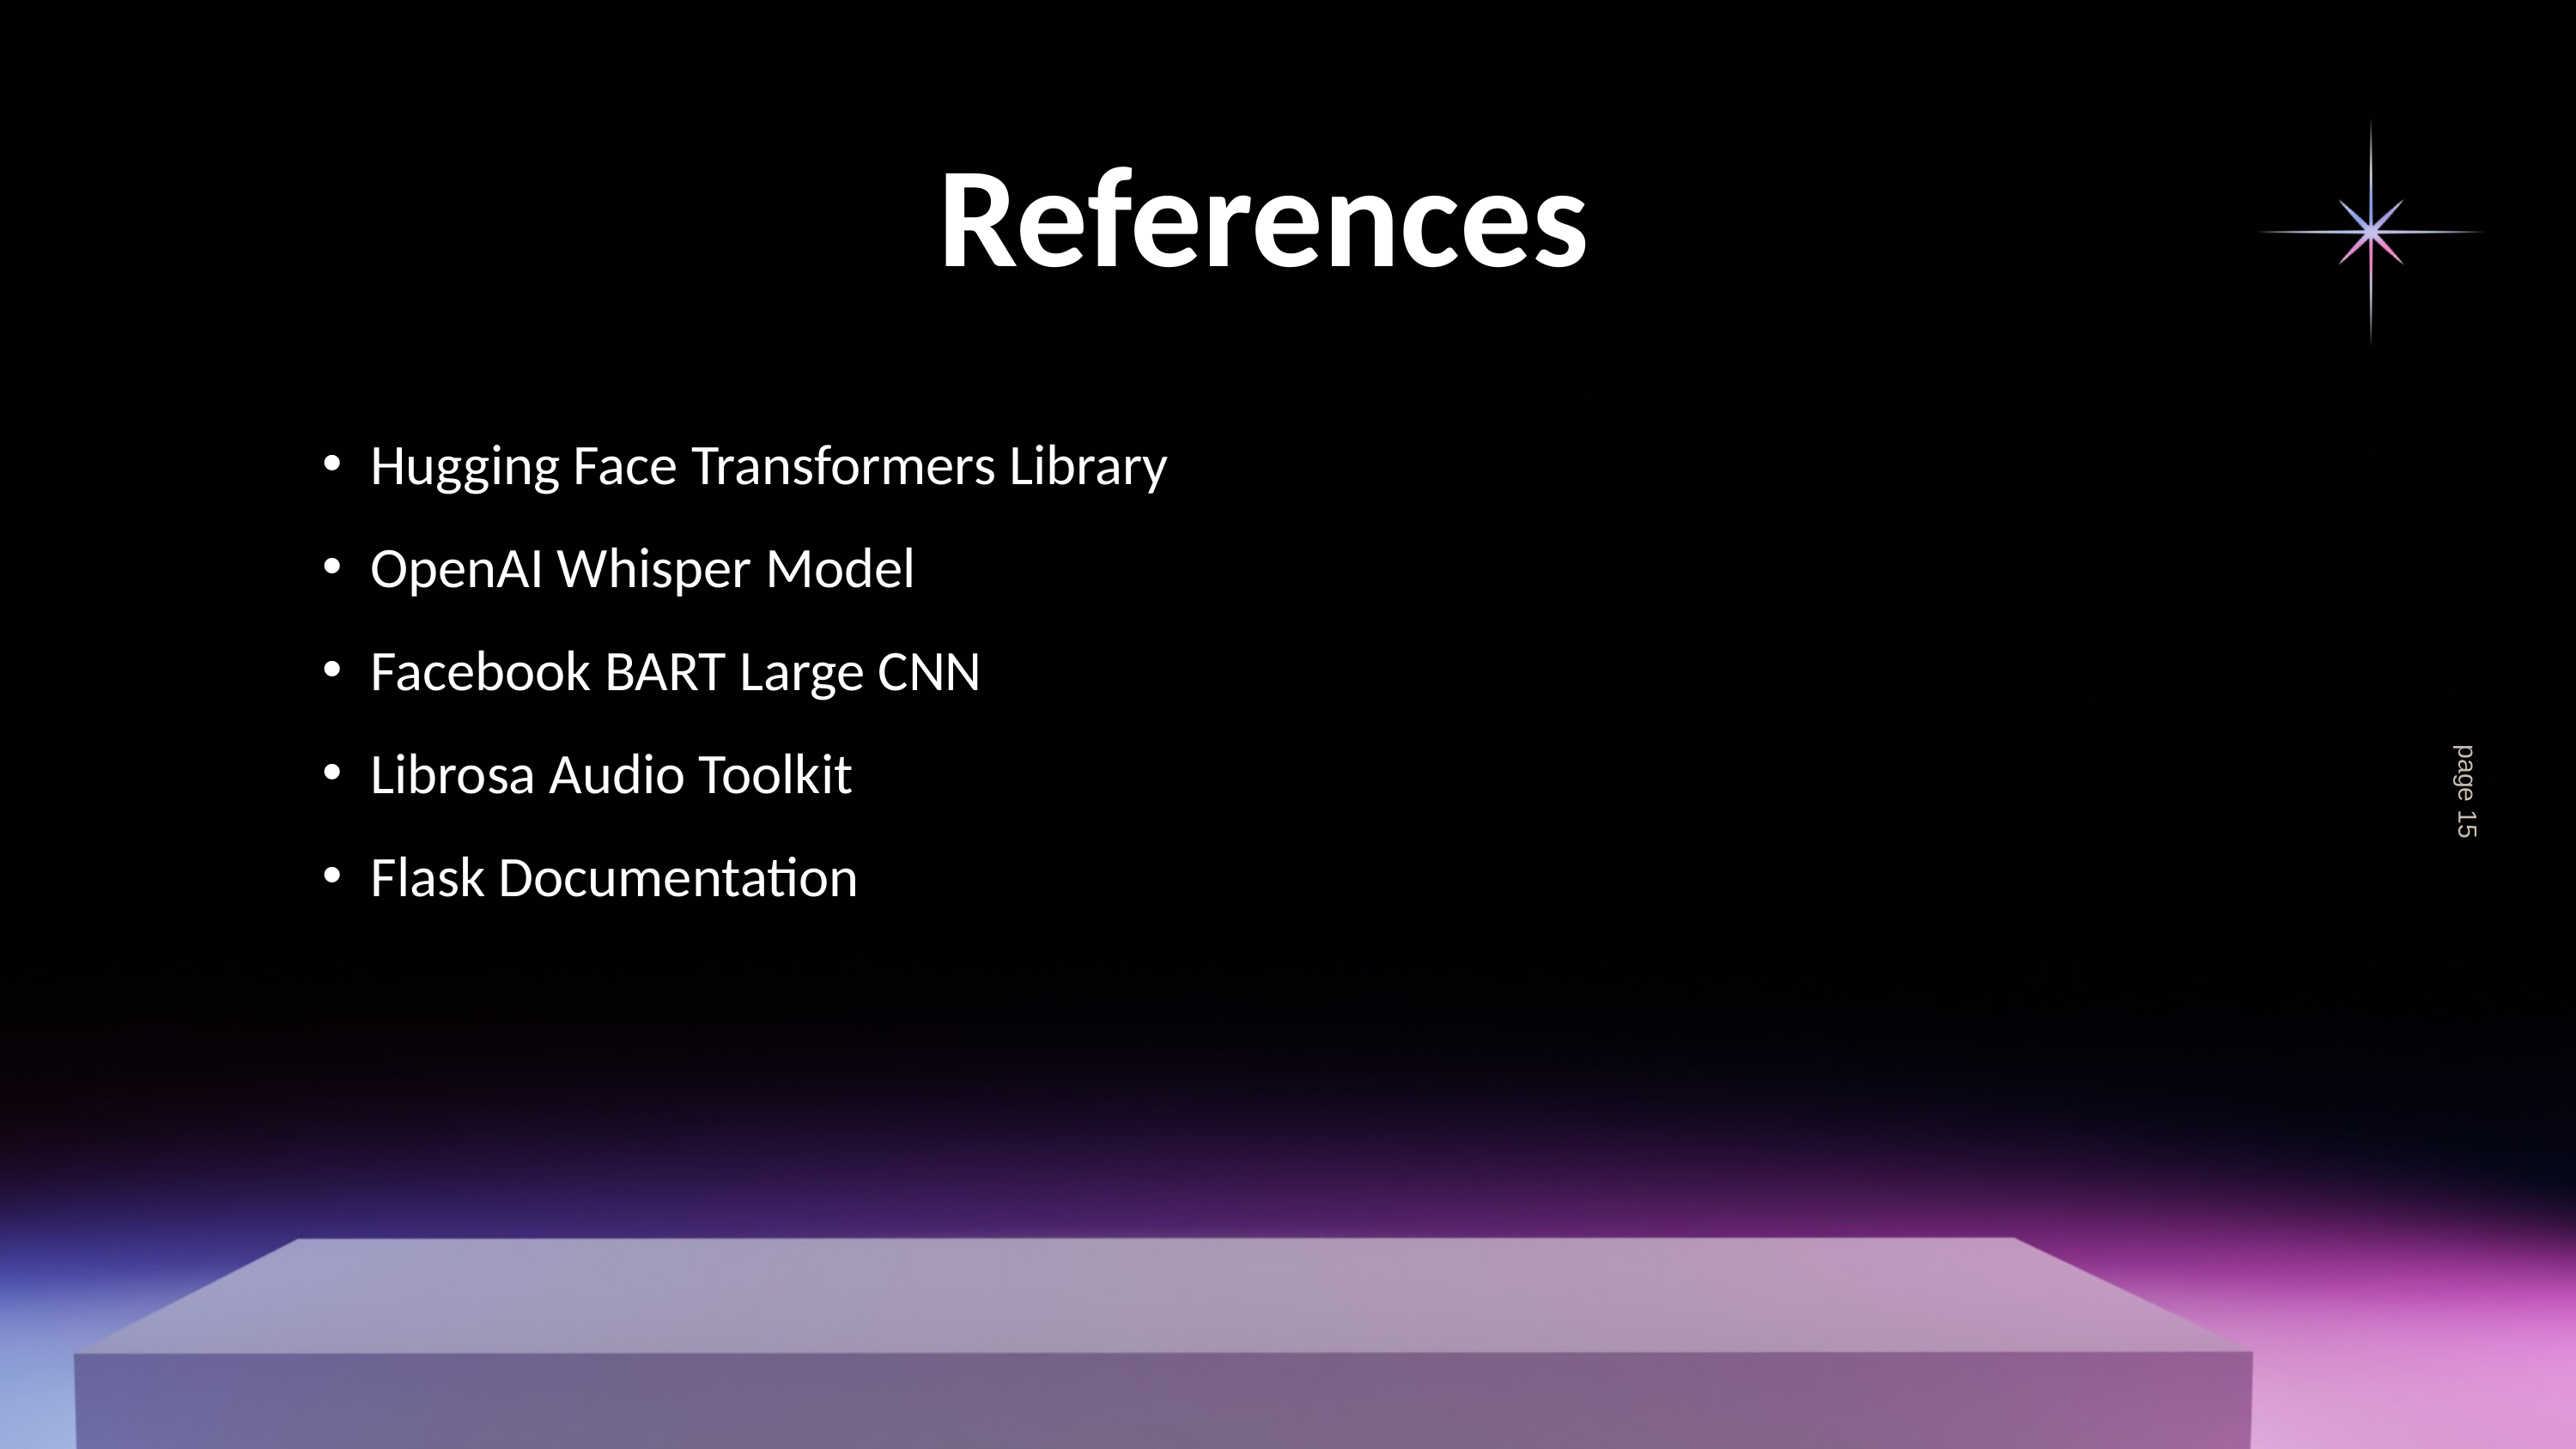

References

Hugging Face Transformers Library
OpenAI Whisper Model
Facebook BART Large CNN
Librosa Audio Toolkit
Flask Documentation
page 15